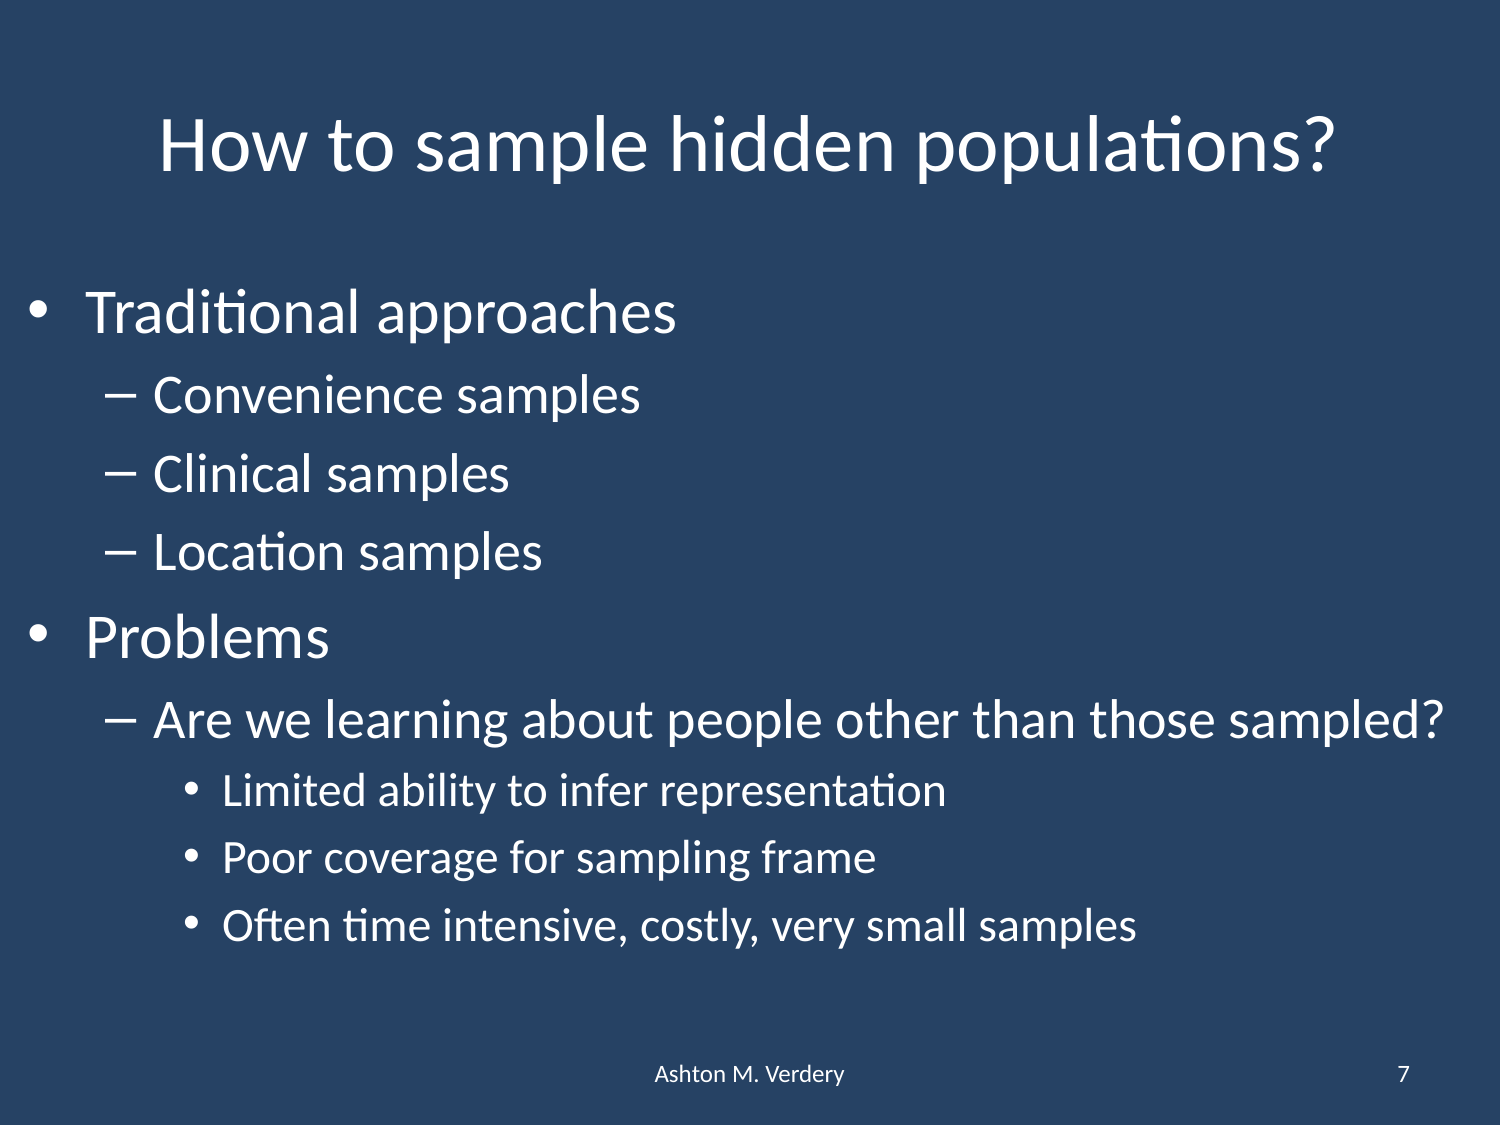

# How to sample hidden populations?
Traditional approaches
Convenience samples
Clinical samples
Location samples
Problems
Are we learning about people other than those sampled?
Limited ability to infer representation
Poor coverage for sampling frame
Often time intensive, costly, very small samples

Ashton M. Verdery
7